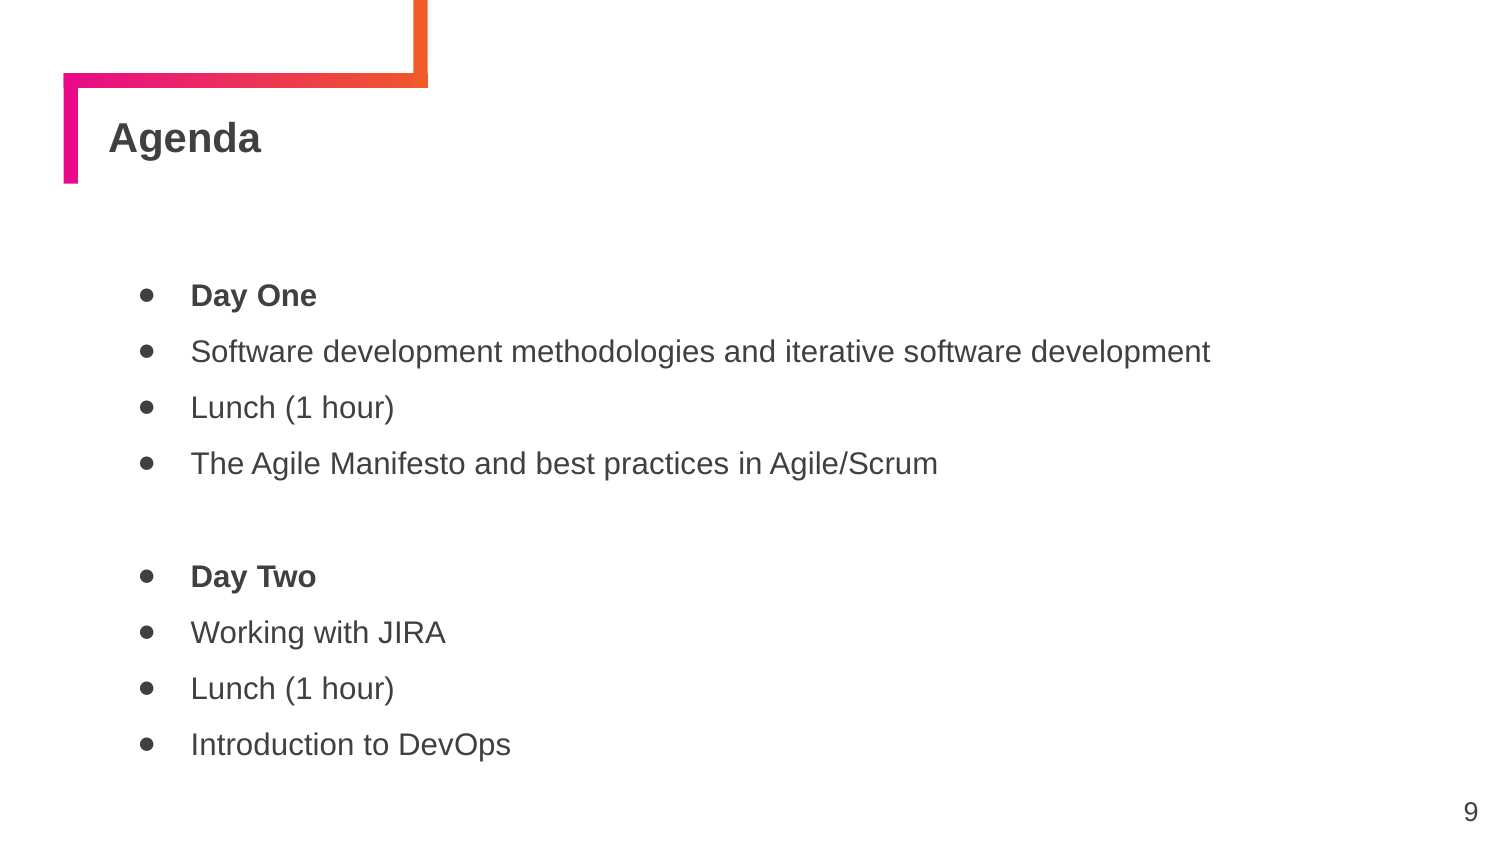

# Agenda
Day One
Software development methodologies and iterative software development
Lunch (1 hour)
The Agile Manifesto and best practices in Agile/Scrum

Day Two
Working with JIRA
Lunch (1 hour)
Introduction to DevOps
9